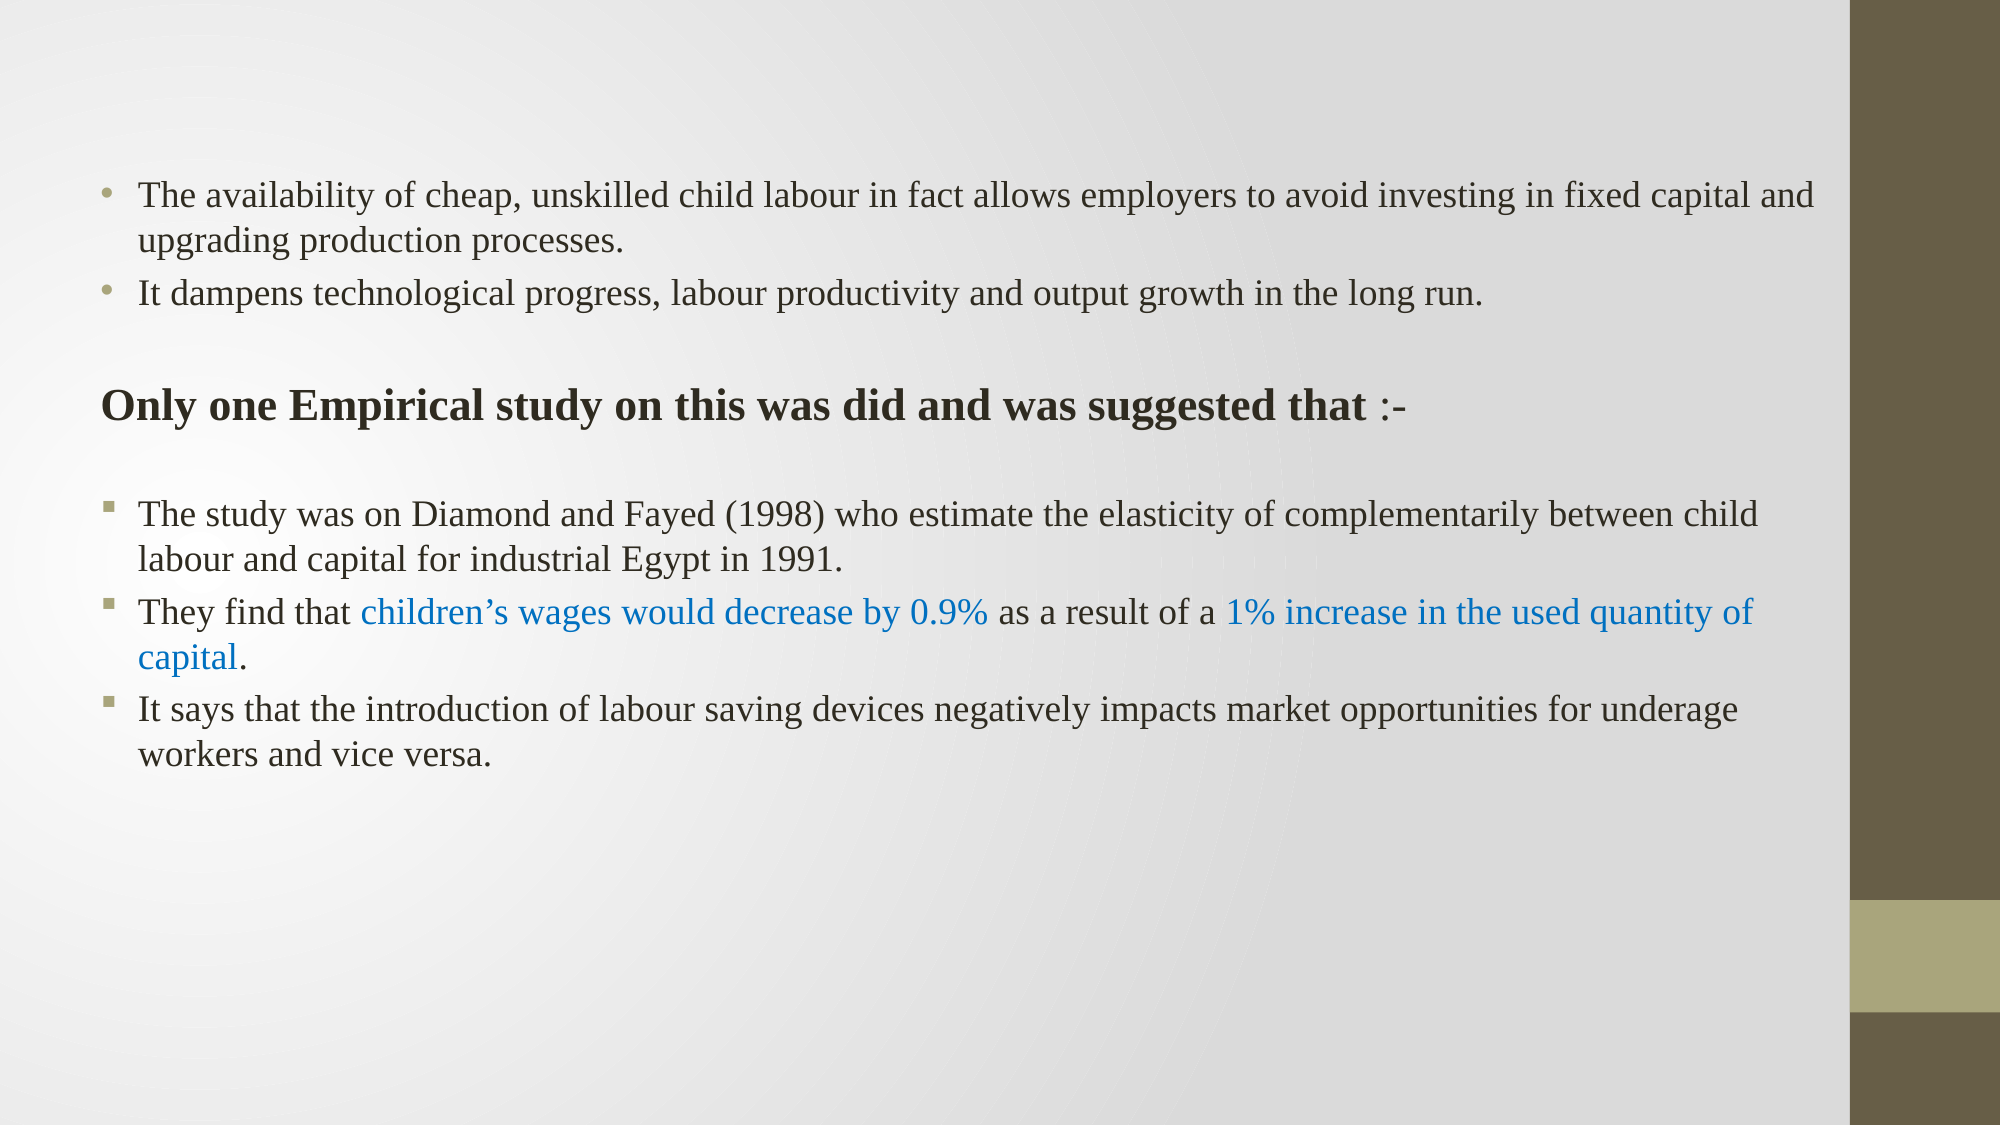

The availability of cheap, unskilled child labour in fact allows employers to avoid investing in fixed capital and upgrading production processes.
It dampens technological progress, labour productivity and output growth in the long run.

Only one Empirical study on this was did and was suggested that :-

The study was on Diamond and Fayed (1998) who estimate the elasticity of complementarily between child labour and capital for industrial Egypt in 1991.
They find that children’s wages would decrease by 0.9% as a result of a 1% increase in the used quantity of capital.
It says that the introduction of labour saving devices negatively impacts market opportunities for underage workers and vice versa.